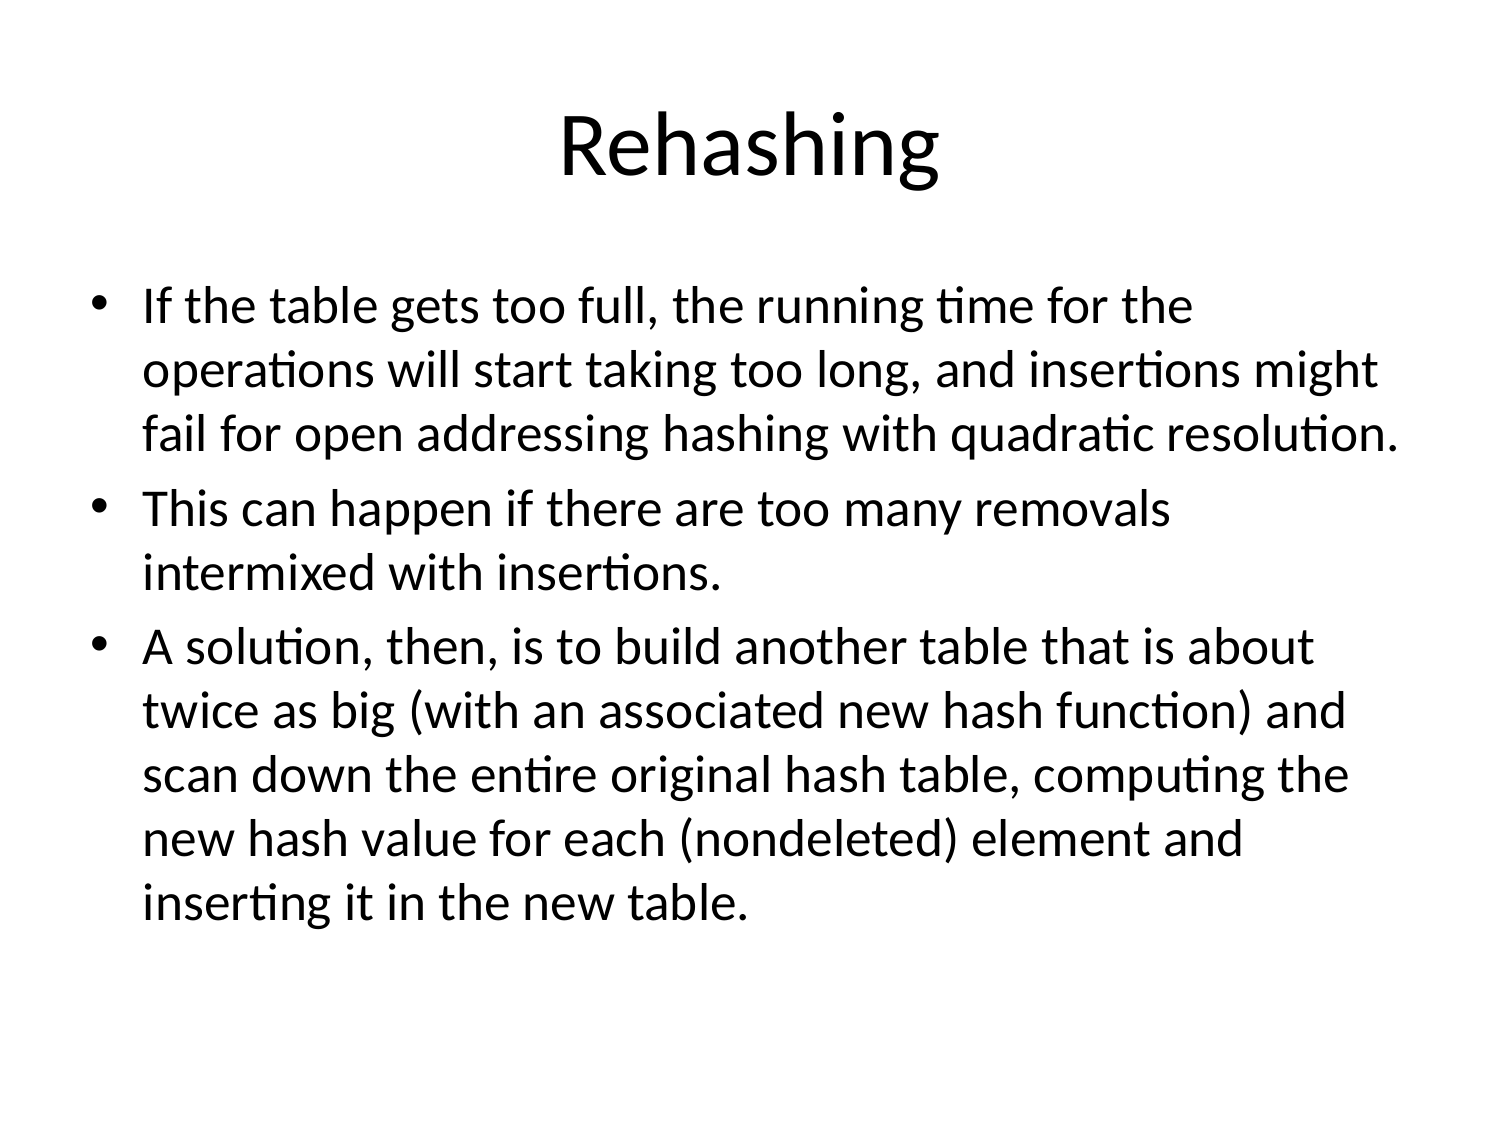

# Rehashing
If the table gets too full, the running time for the operations will start taking too long, and insertions might fail for open addressing hashing with quadratic resolution.
This can happen if there are too many removals intermixed with insertions.
A solution, then, is to build another table that is about twice as big (with an associated new hash function) and scan down the entire original hash table, computing the new hash value for each (nondeleted) element and inserting it in the new table.